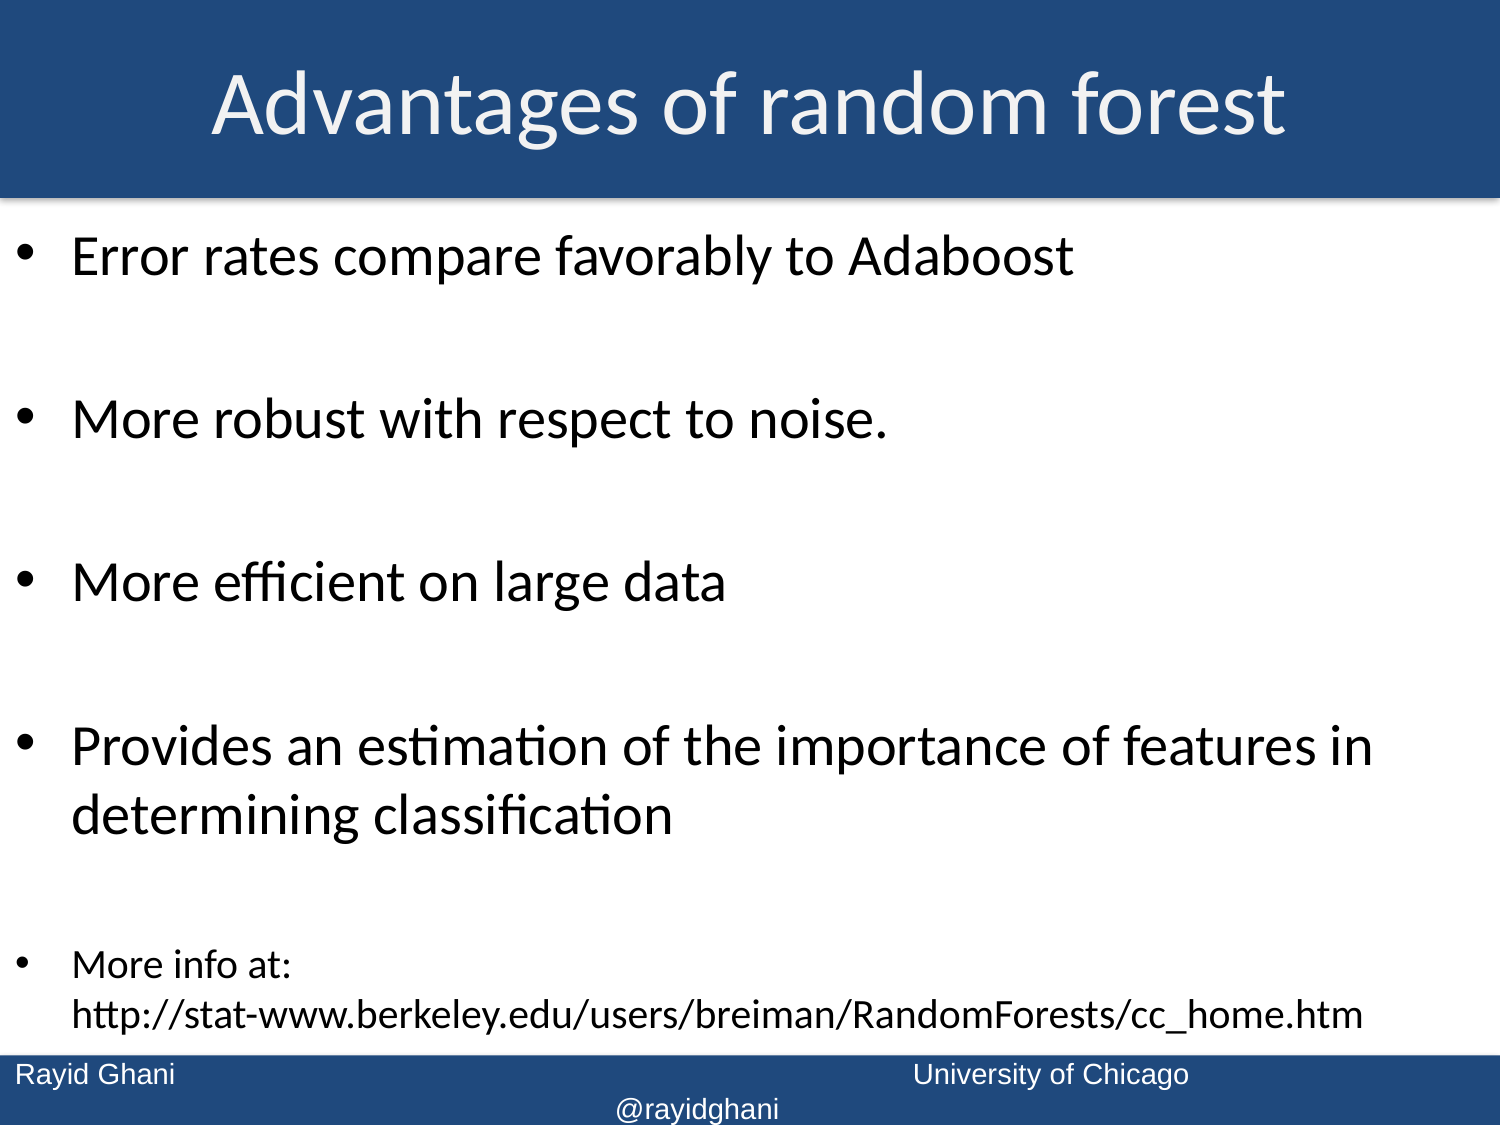

# Advantages of random forest

Error rates compare favorably to Adaboost

More robust with respect to noise.

More efficient on large data

Provides an estimation of the importance of features in determining classification

More info at: http://stat-www.berkeley.edu/users/breiman/RandomForests/cc_home.htm